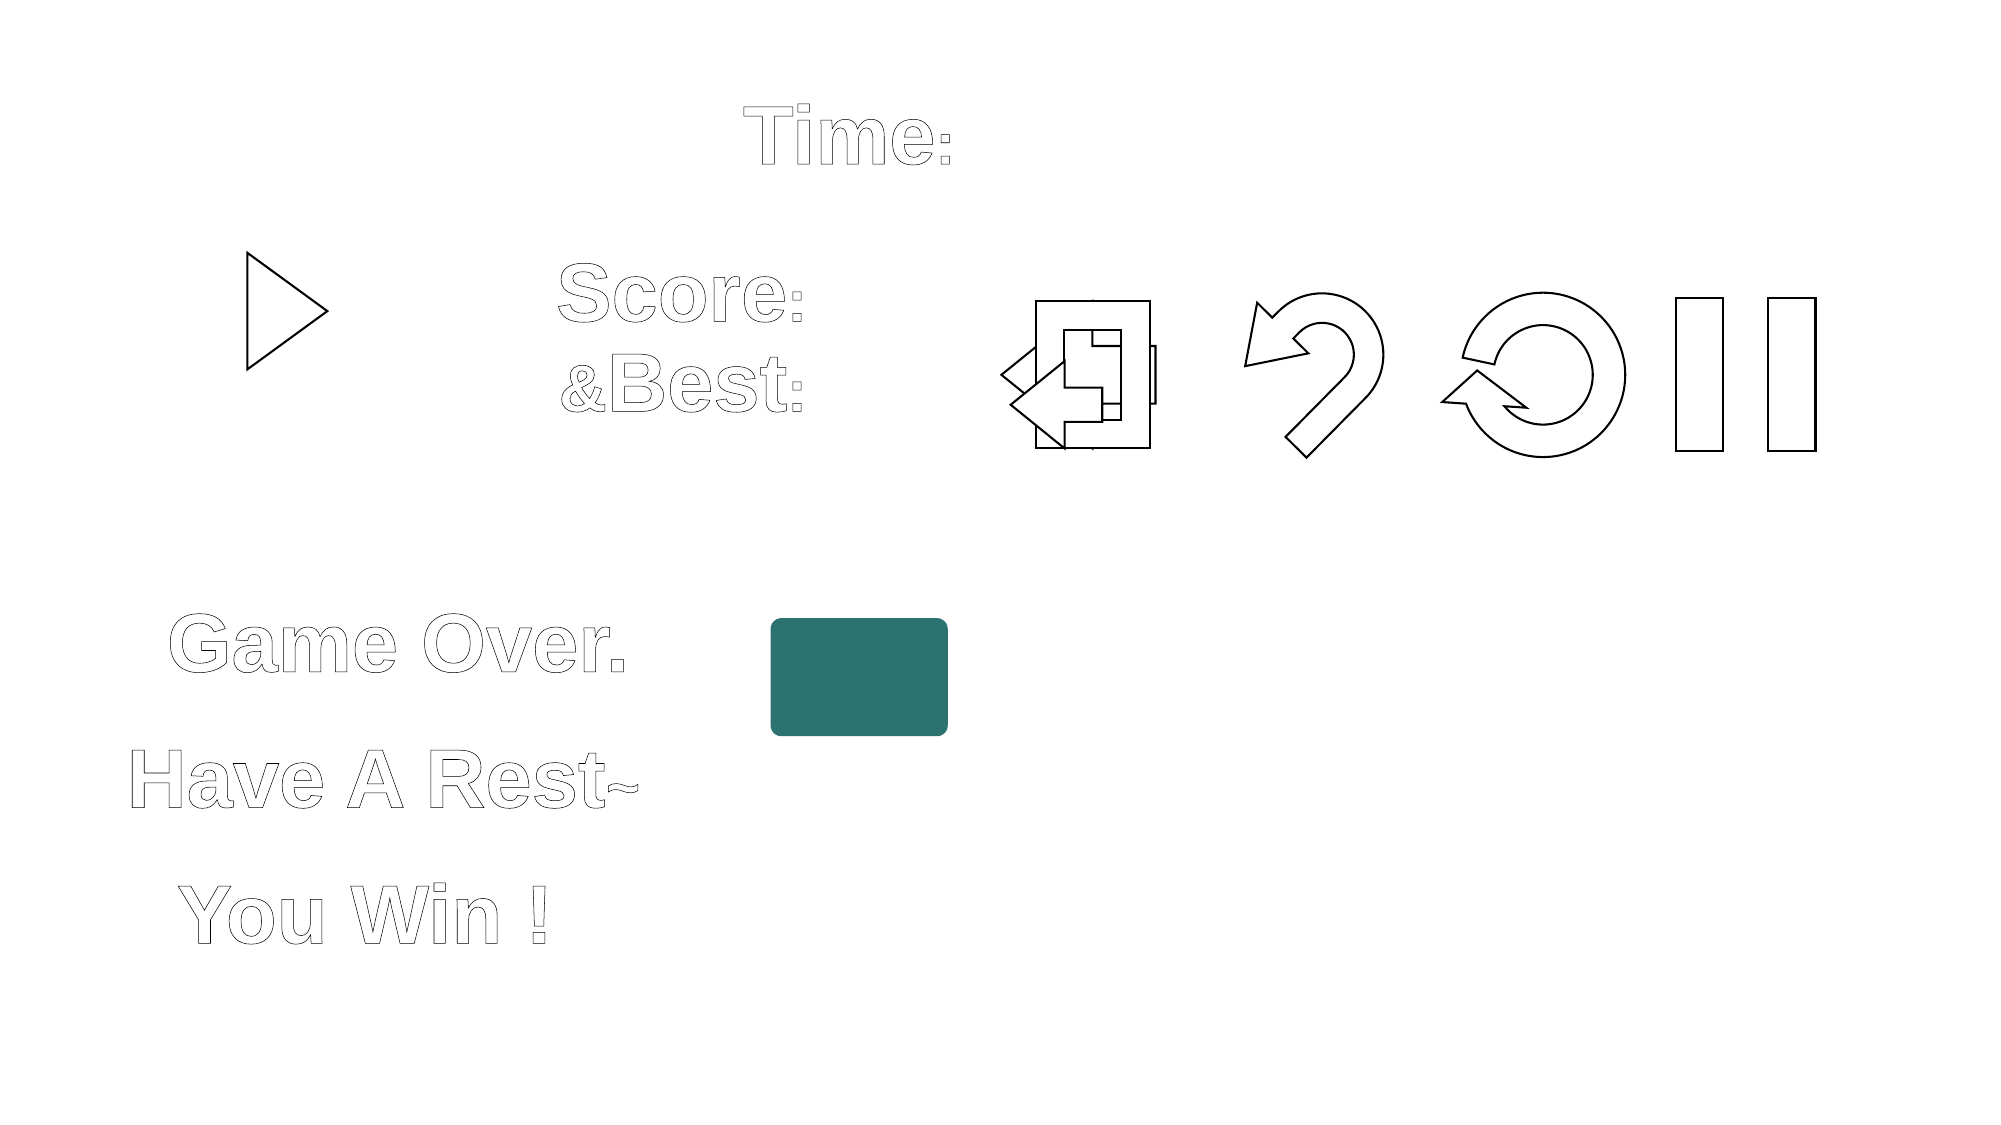

Time:
Score:
&Best:

Game Over.

Have A Rest~
You Win !